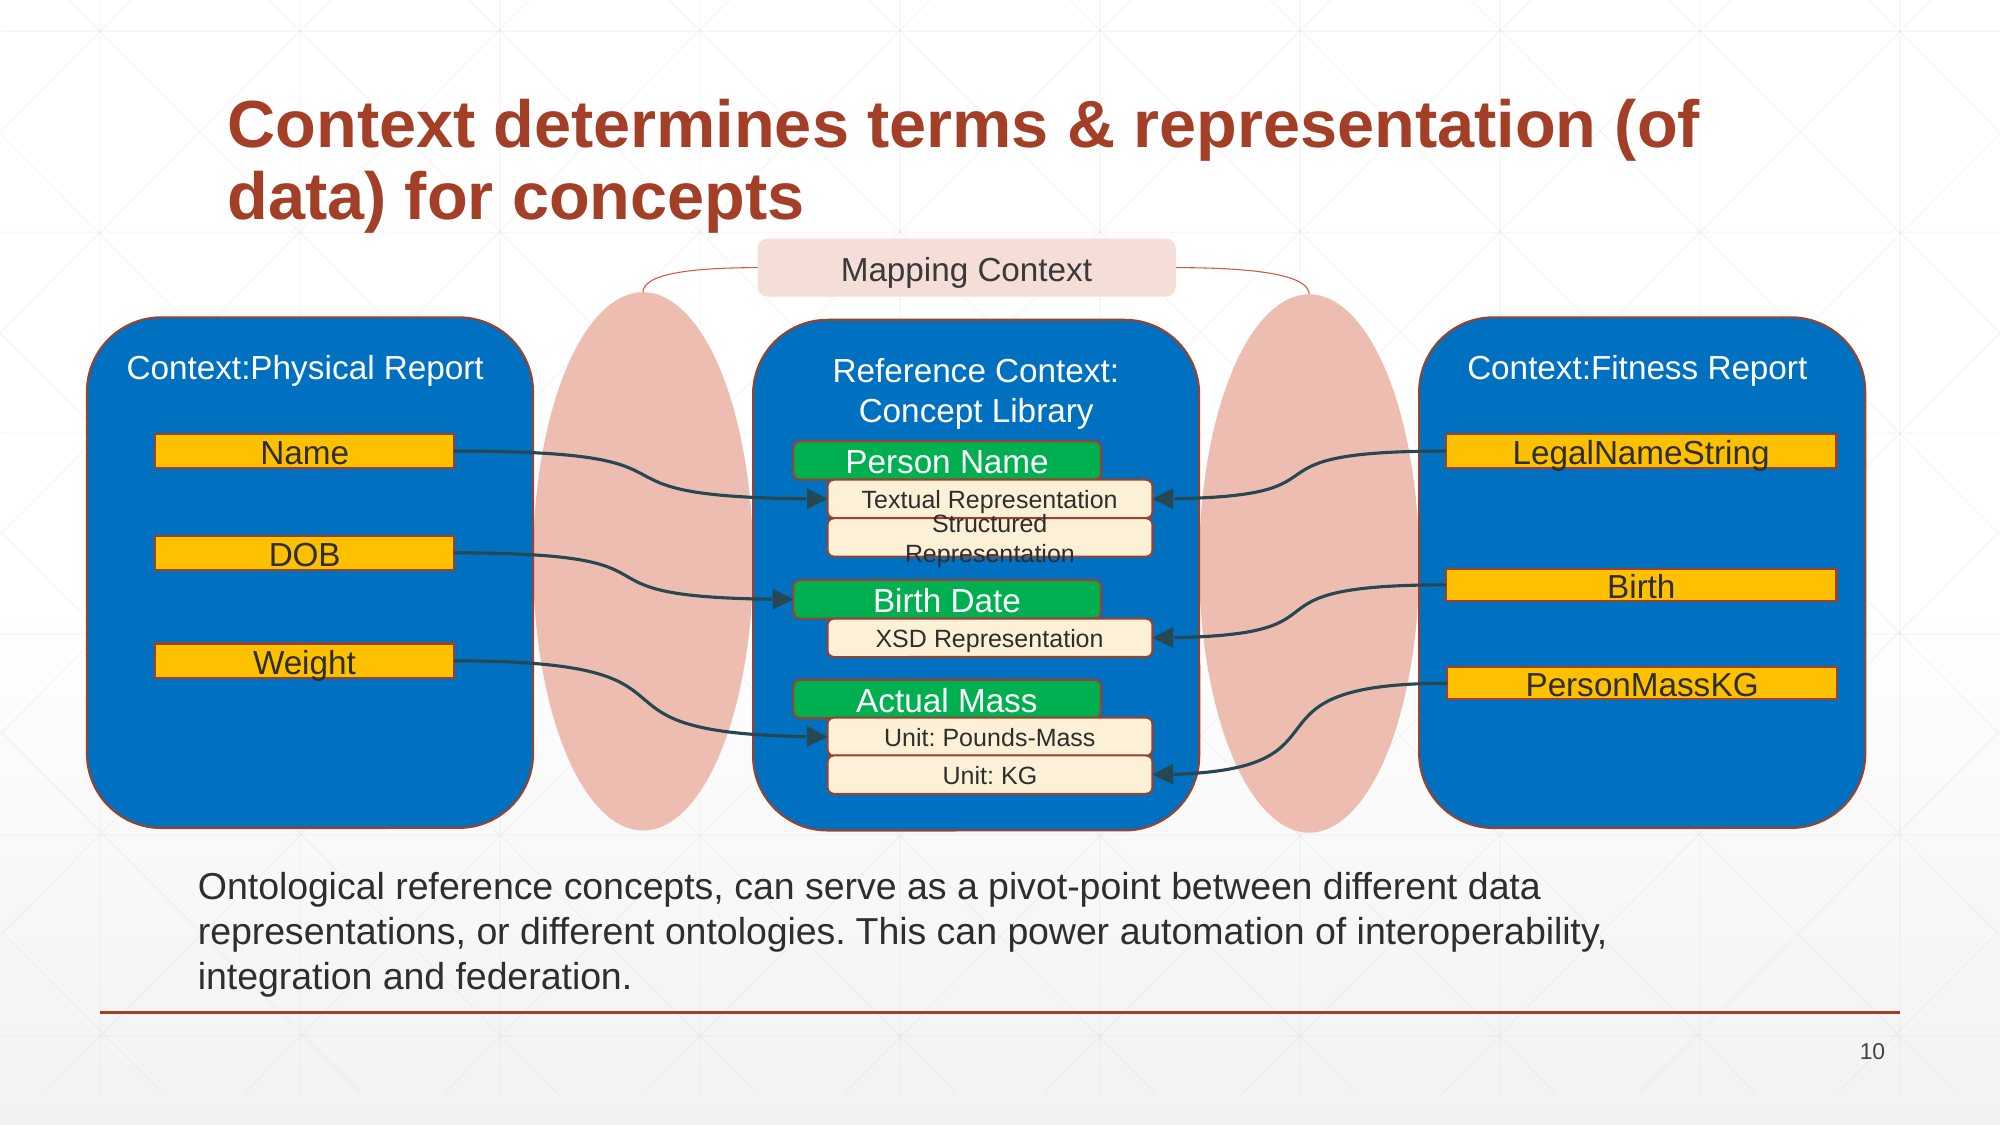

# Context determines terms & representation (of data) for concepts
Mapping Context

Context:Physical Report
Context:Fitness Report
Reference Context: Concept Library
Name
LegalNameString
Person Name
Textual Representation
Structured Representation
DOB
Birth
Birth Date
XSD Representation
Weight
PersonMassKG
Actual Mass
Unit: Pounds-Mass
Unit: KG
Ontological reference concepts, can serve as a pivot-point between different data representations, or different ontologies. This can power automation of interoperability, integration and federation.
10